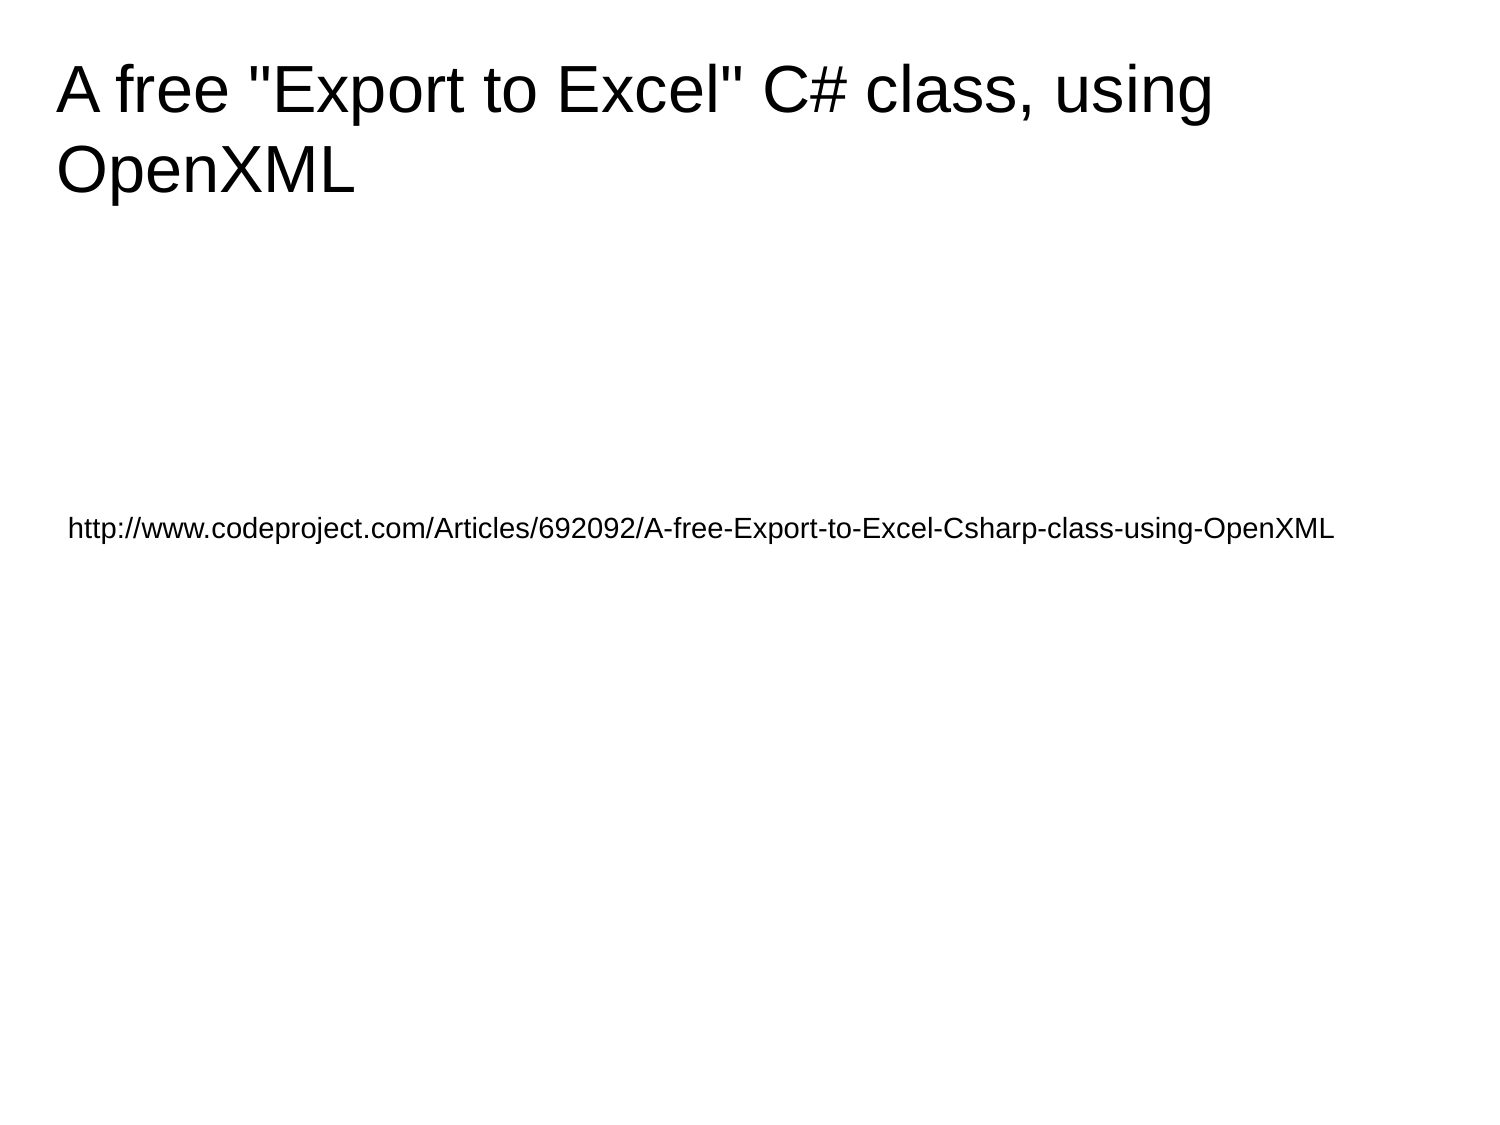

A free "Export to Excel" C# class, using OpenXML
http://www.codeproject.com/Articles/692092/A-free-Export-to-Excel-Csharp-class-using-OpenXML